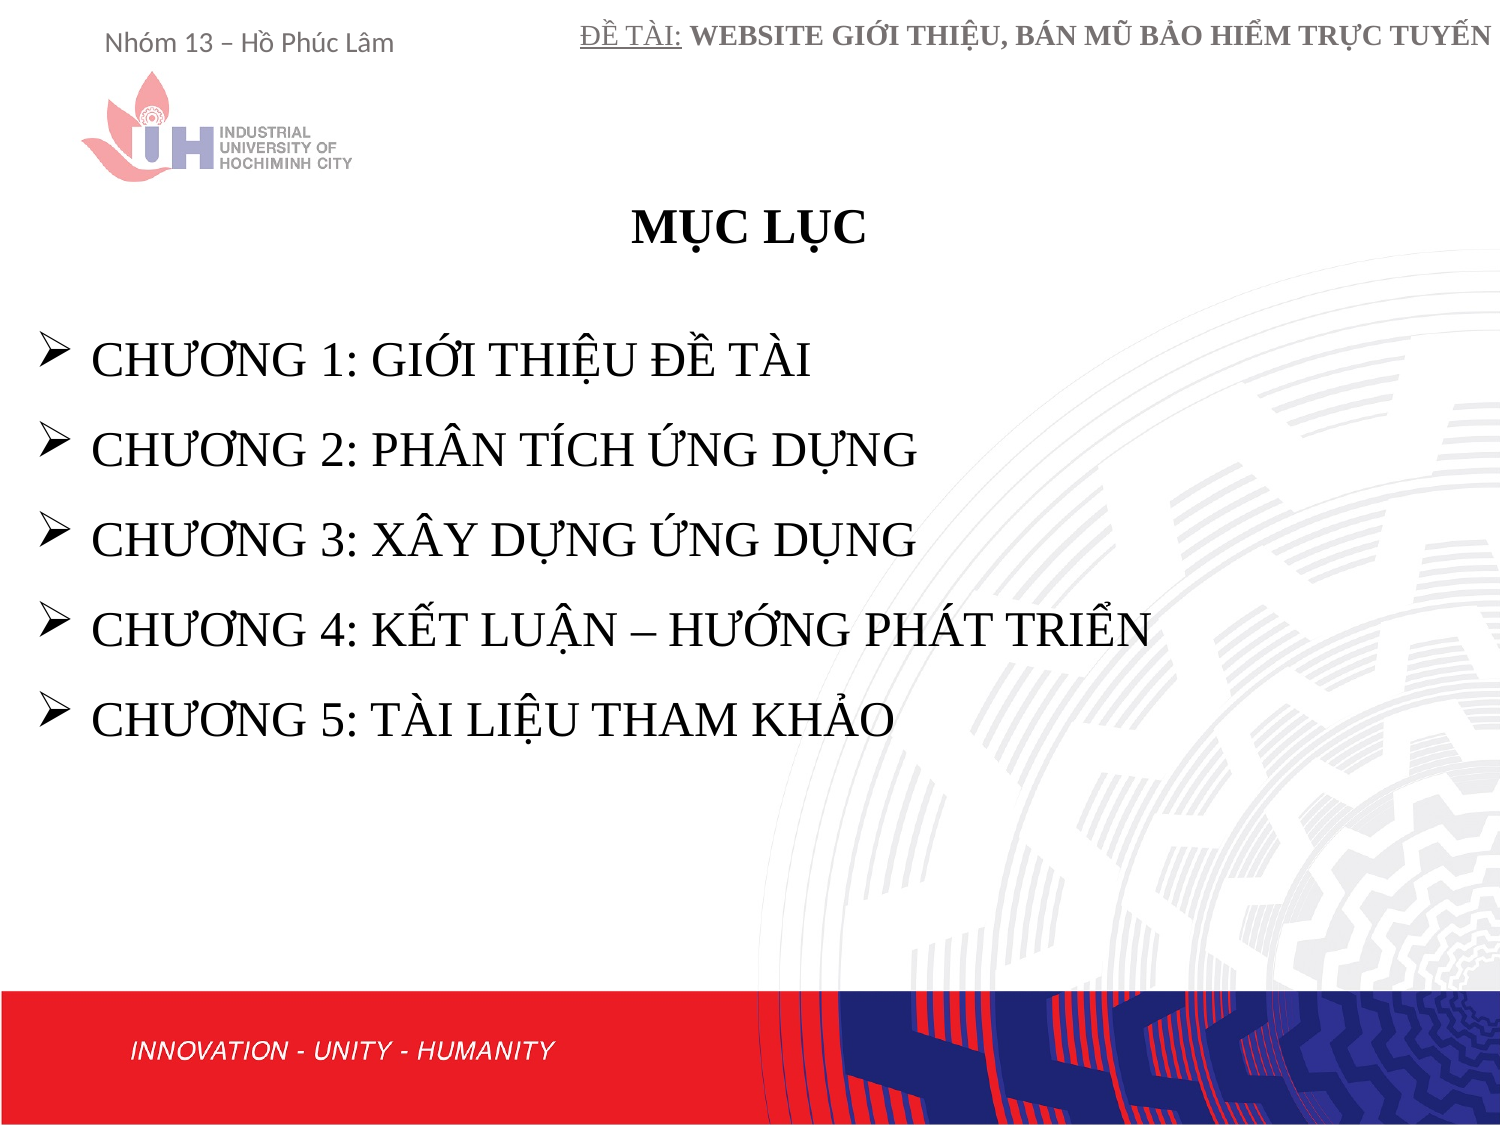

# MỤC LỤC
CHƯƠNG 1: GIỚI THIỆU ĐỀ TÀI
CHƯƠNG 2: PHÂN TÍCH ỨNG DỰNG
CHƯƠNG 3: XÂY DỰNG ỨNG DỤNG
CHƯƠNG 4: KẾT LUẬN – HƯỚNG PHÁT TRIỂN
CHƯƠNG 5: TÀI LIỆU THAM KHẢO